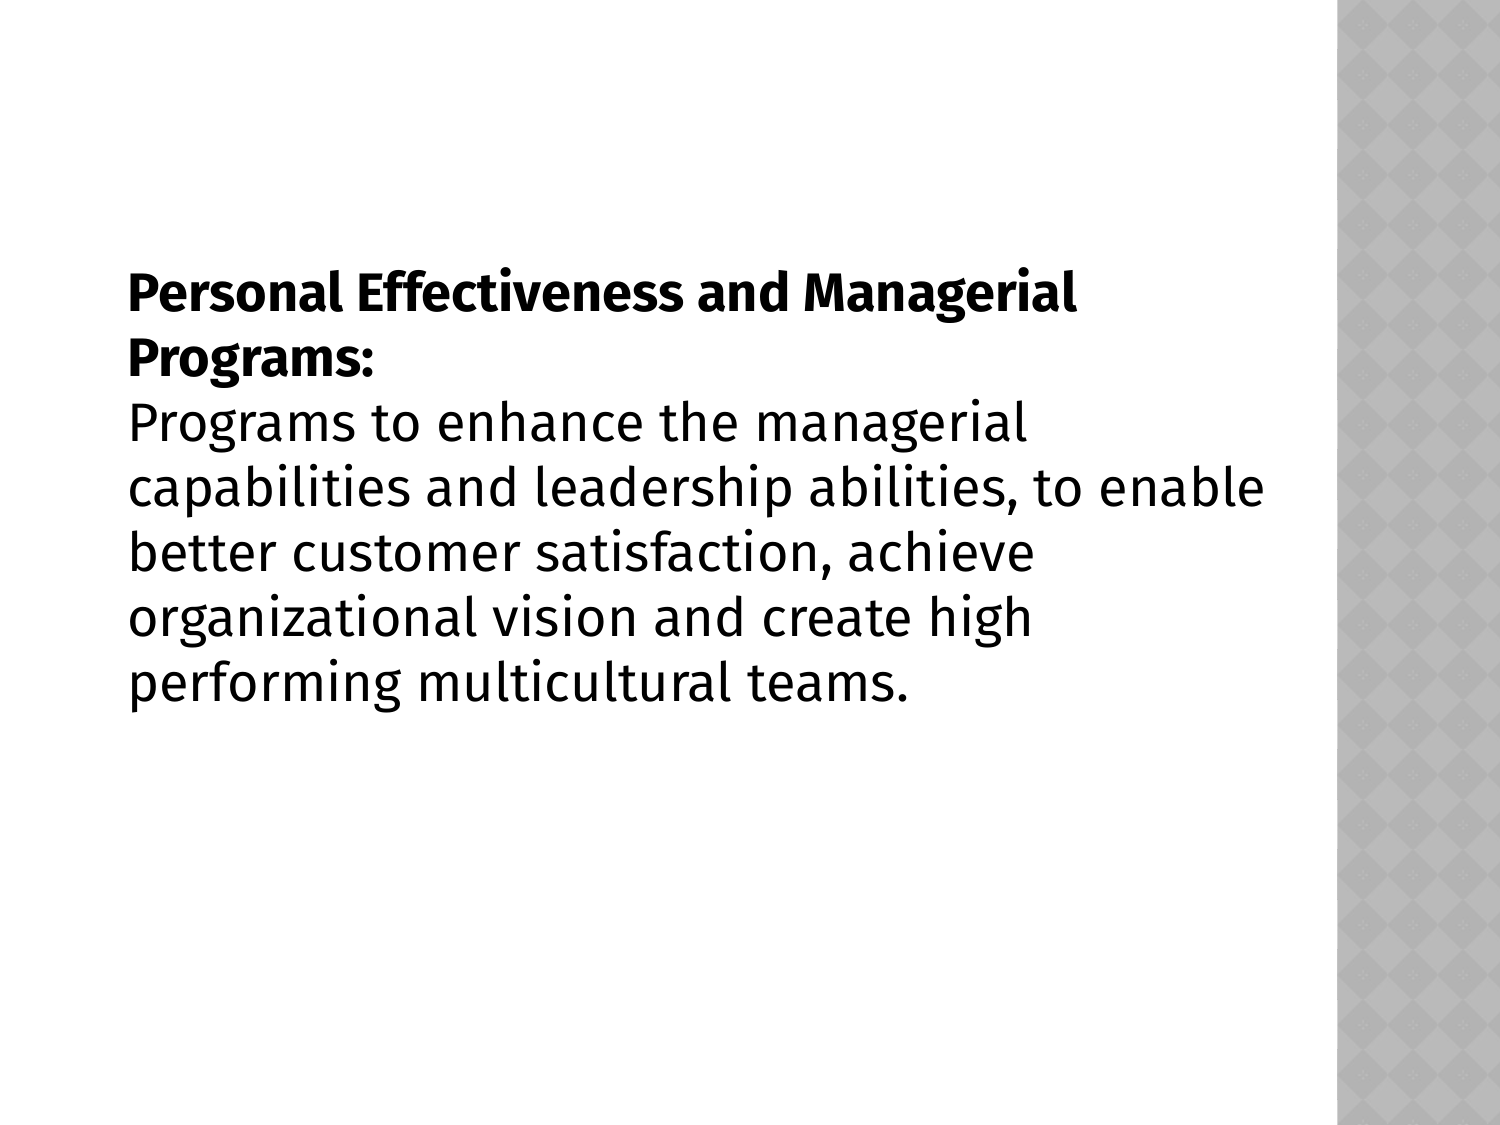

Personal Effectiveness and Managerial Programs:
Programs to enhance the managerial capabilities and leadership abilities, to enable better customer satisfaction, achieve organizational vision and create high performing multicultural teams.